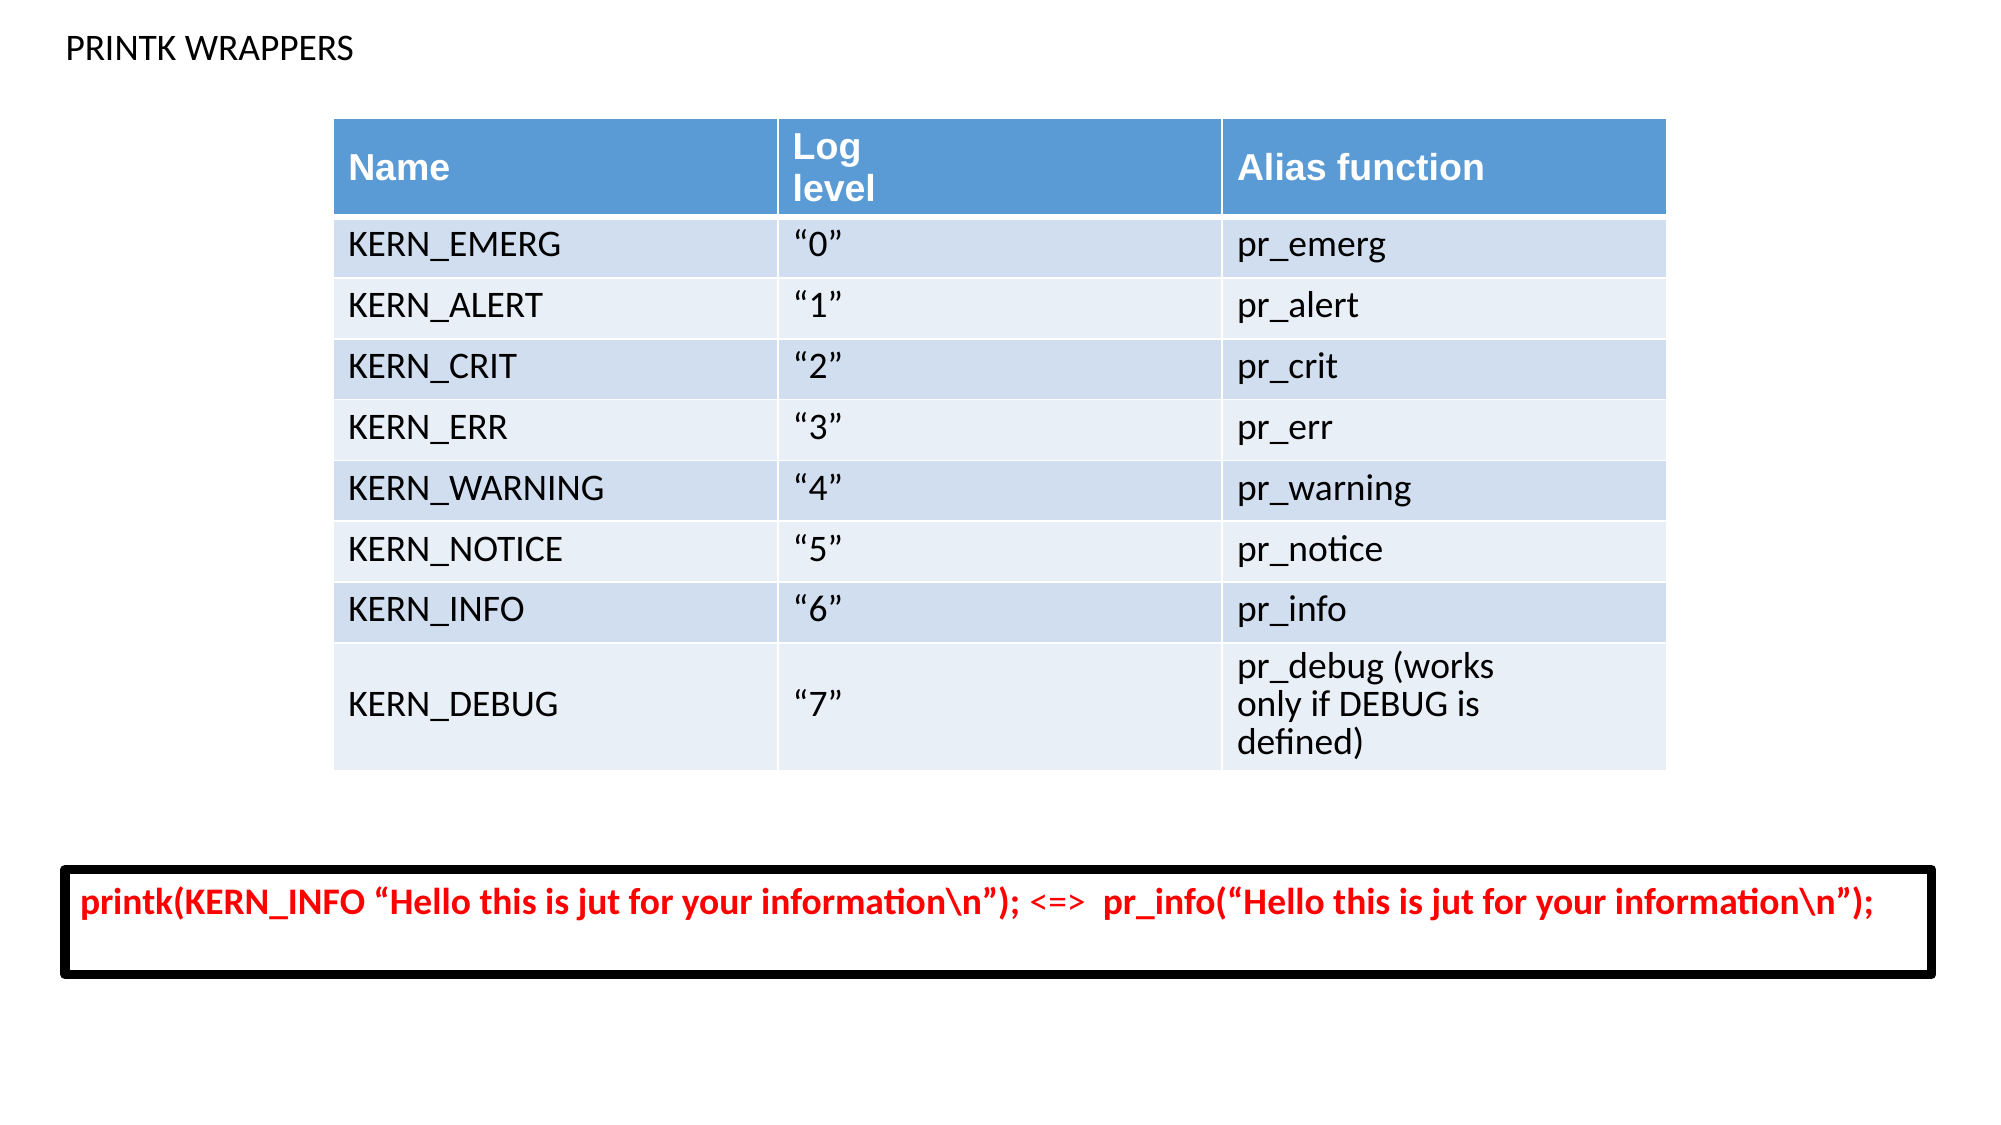

PRINTK WRAPPERS
| Name | Log level | Alias function |
| --- | --- | --- |
| KERN\_EMERG | “0” | pr\_emerg |
| KERN\_ALERT | “1” | pr\_alert |
| KERN\_CRIT | “2” | pr\_crit |
| KERN\_ERR | “3” | pr\_err |
| KERN\_WARNING | “4” | pr\_warning |
| KERN\_NOTICE | “5” | pr\_notice |
| KERN\_INFO | “6” | pr\_info |
| KERN\_DEBUG | “7” | pr\_debug (works only if DEBUG is defined) |
printk(KERN_INFO “Hello this is jut for your information\n”); <=>  pr_info(“Hello this is jut for your information\n”);